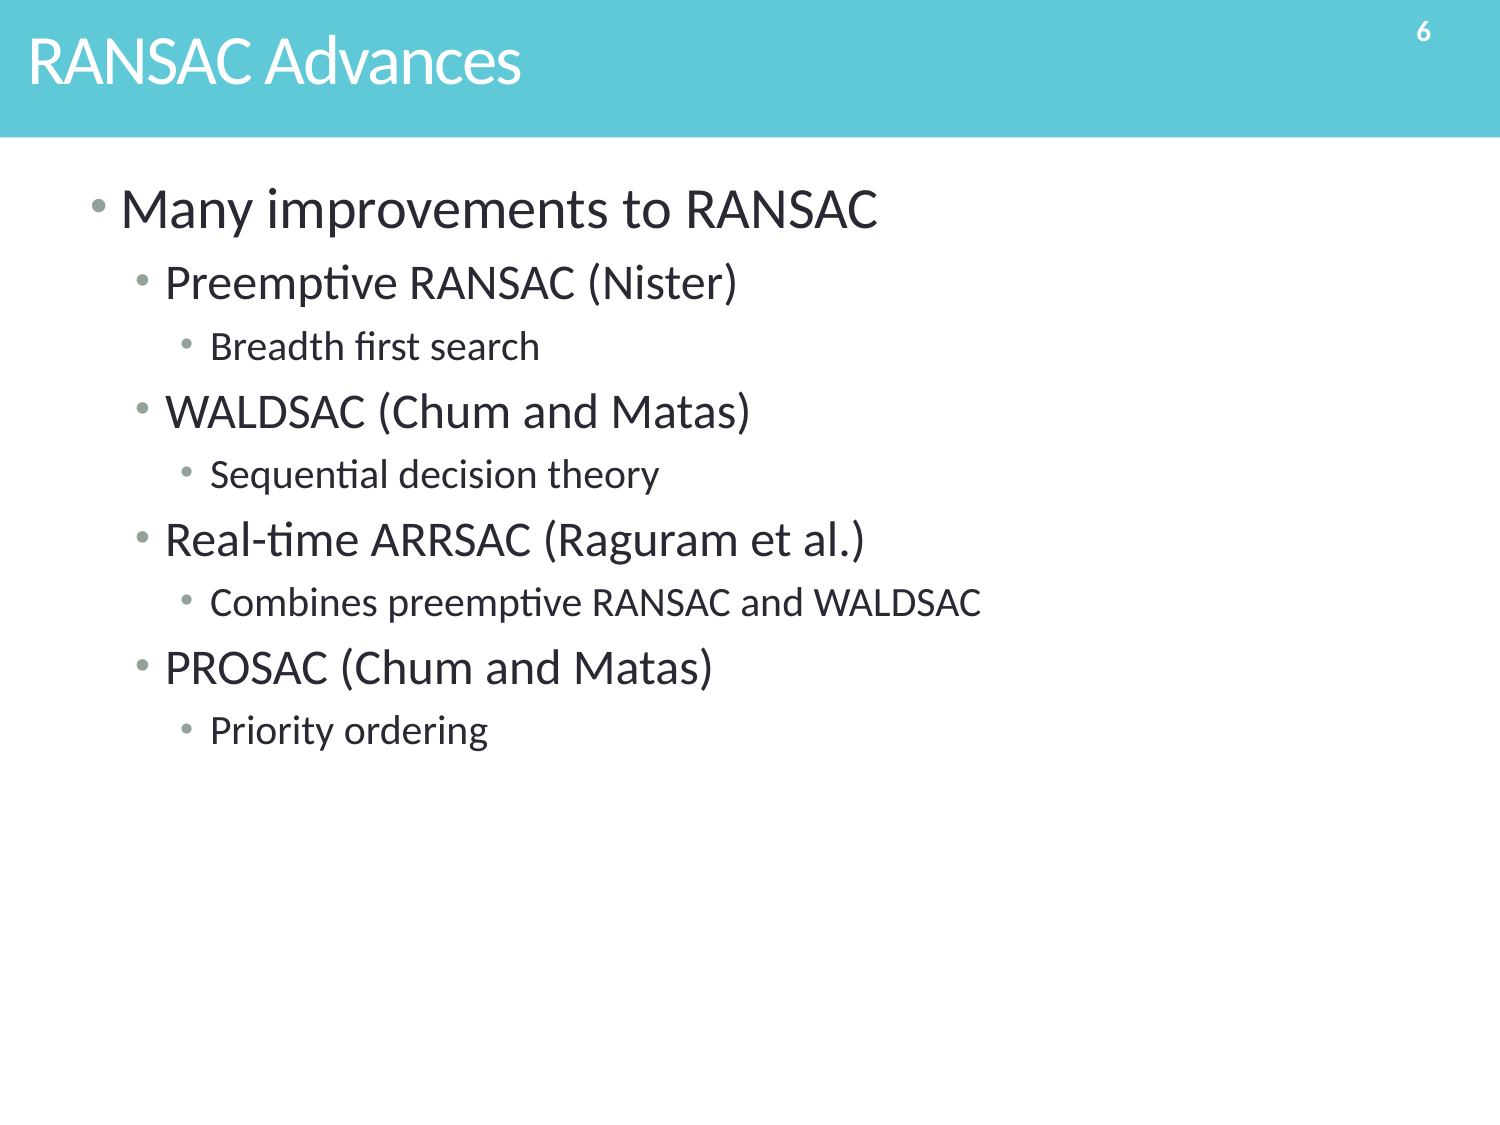

# RANSAC Advances
6
Many improvements to RANSAC
Preemptive RANSAC (Nister)
Breadth first search
WALDSAC (Chum and Matas)
Sequential decision theory
Real-time ARRSAC (Raguram et al.)
Combines preemptive RANSAC and WALDSAC
PROSAC (Chum and Matas)
Priority ordering